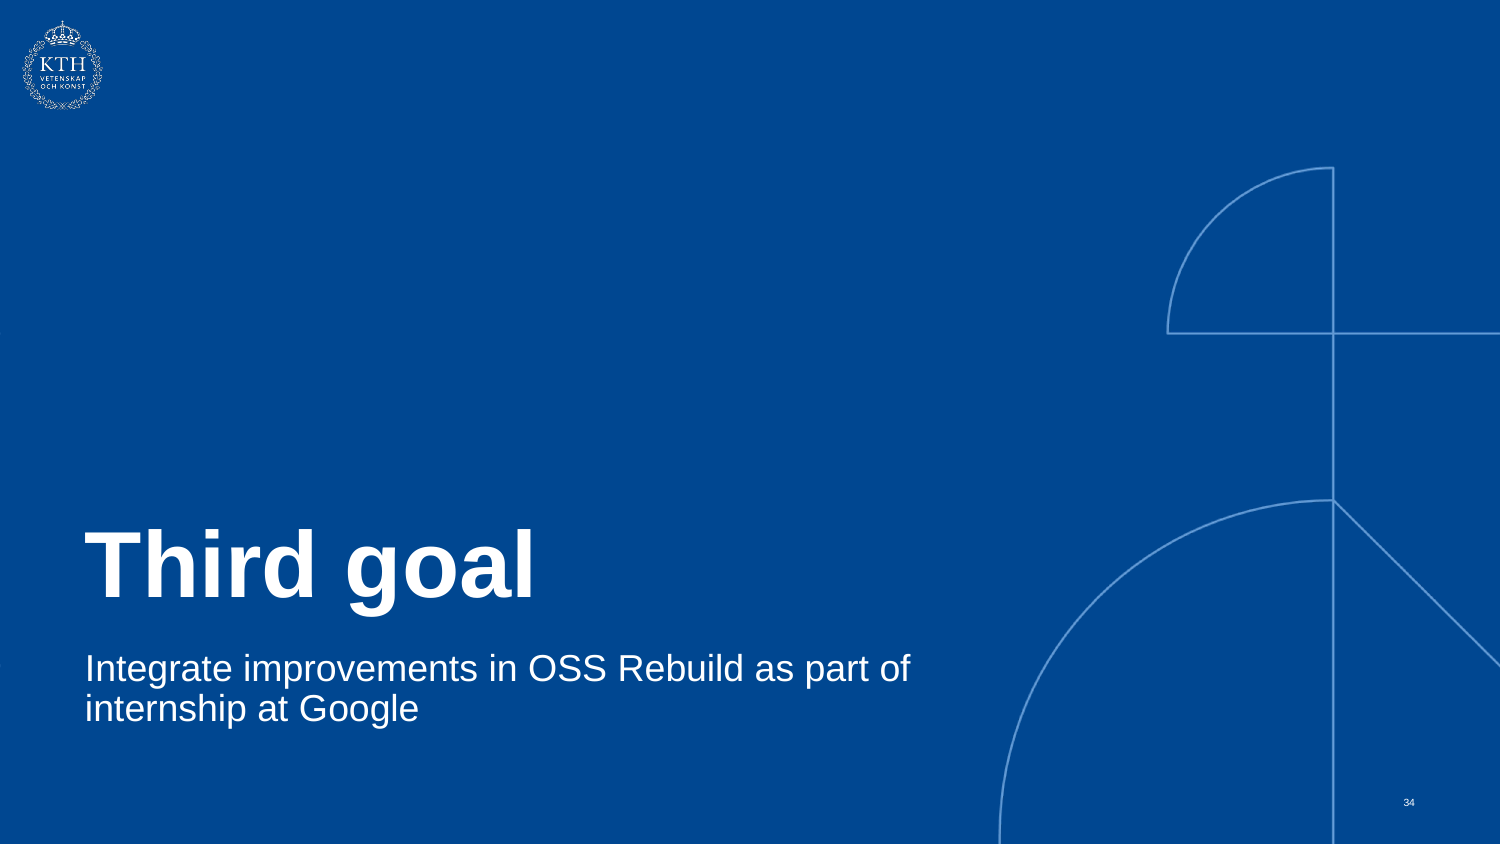

# Third goal
Integrate improvements in OSS Rebuild as part of internship at Google
34